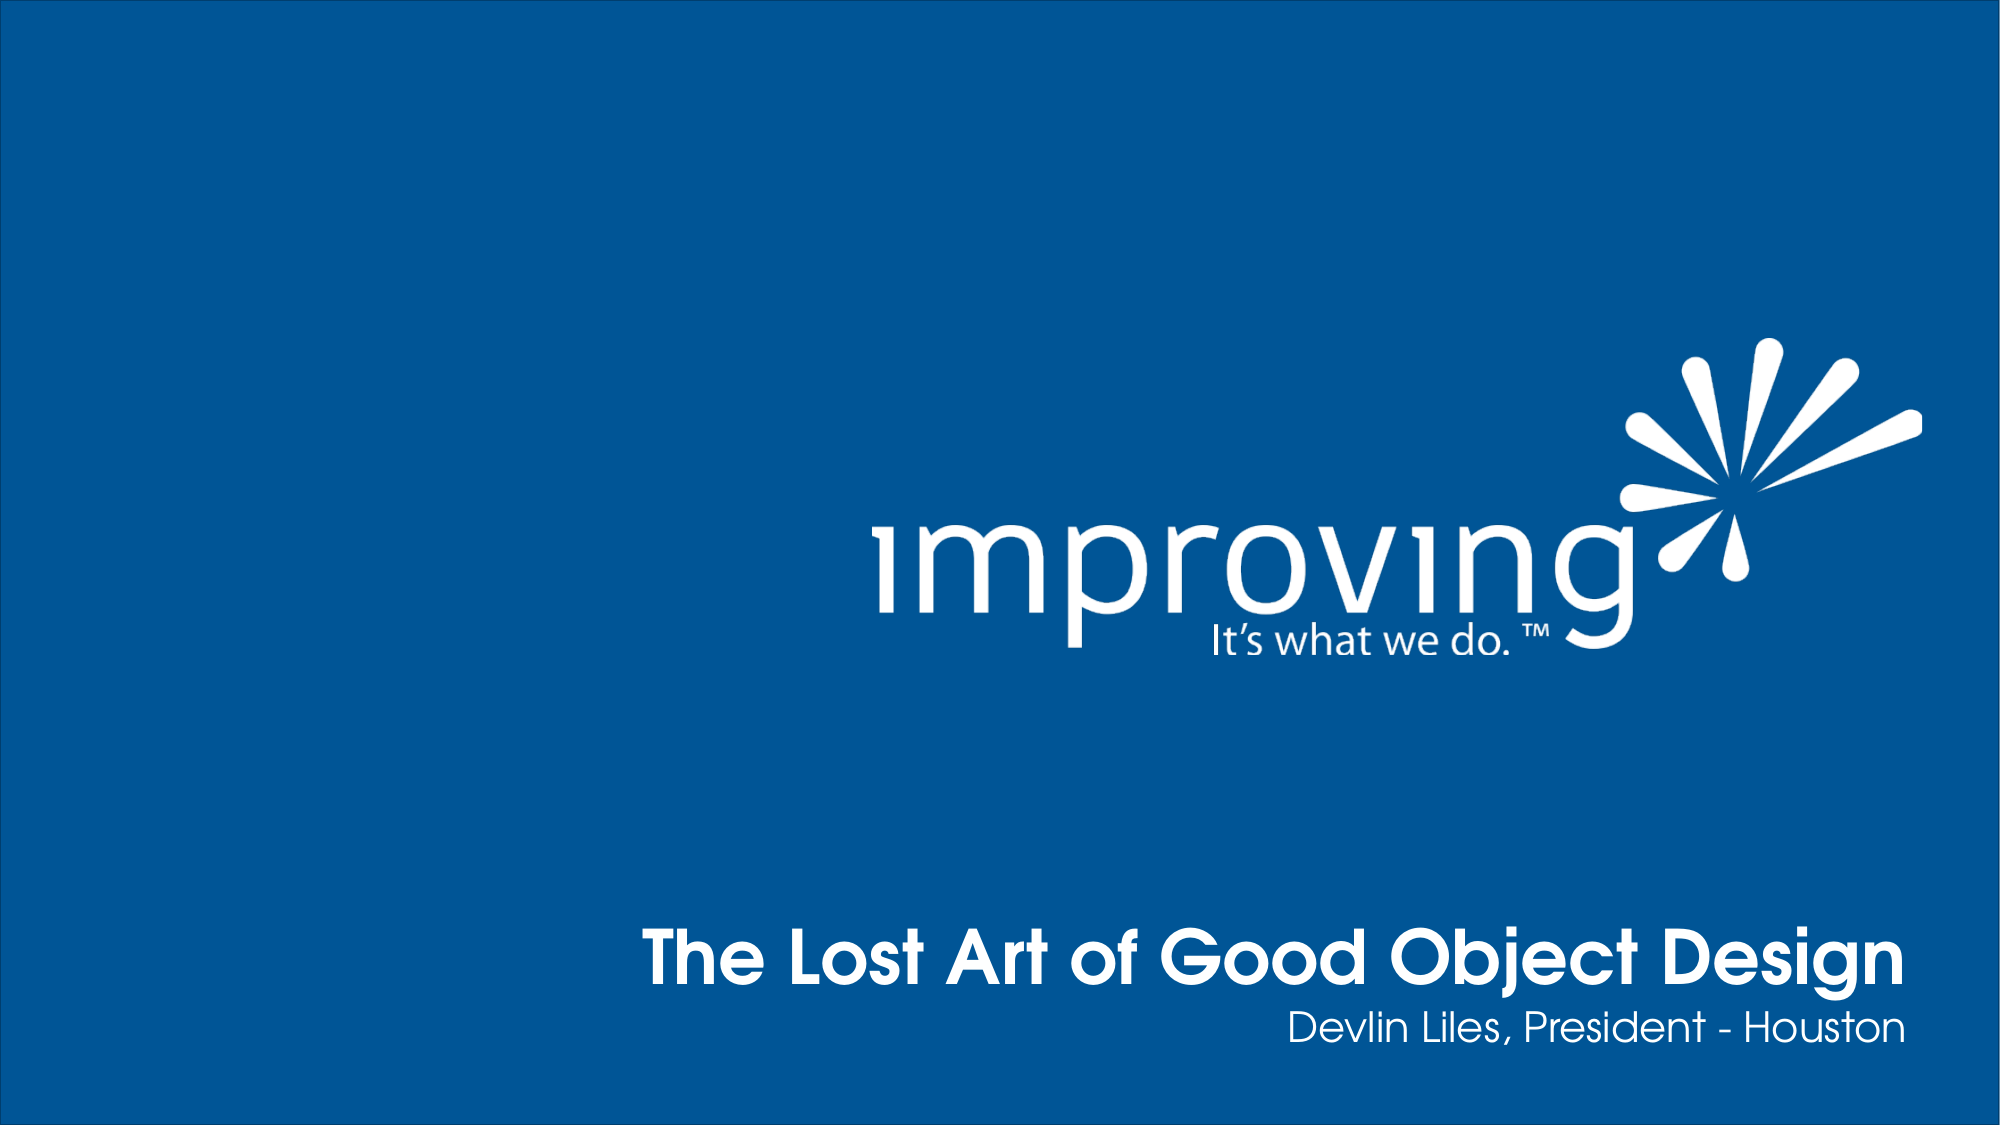

# The Lost Art of Good Object Design
Devlin Liles, President - Houston